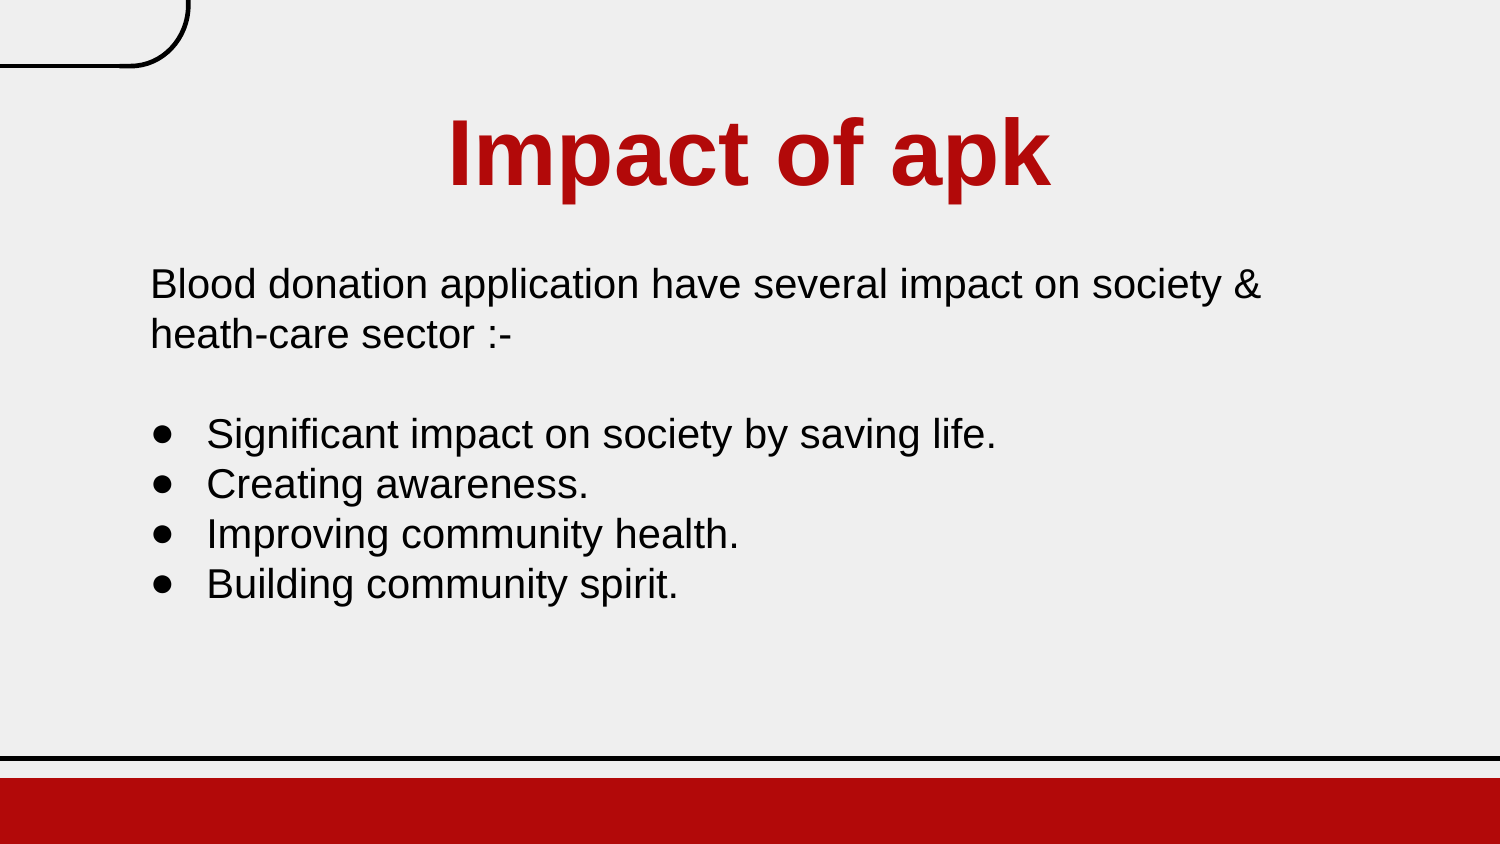

# Impact of apk

Blood donation application have several impact on society & heath-care sector :-

Significant impact on society by saving life.
Creating awareness.
Improving community health.
Building community spirit.